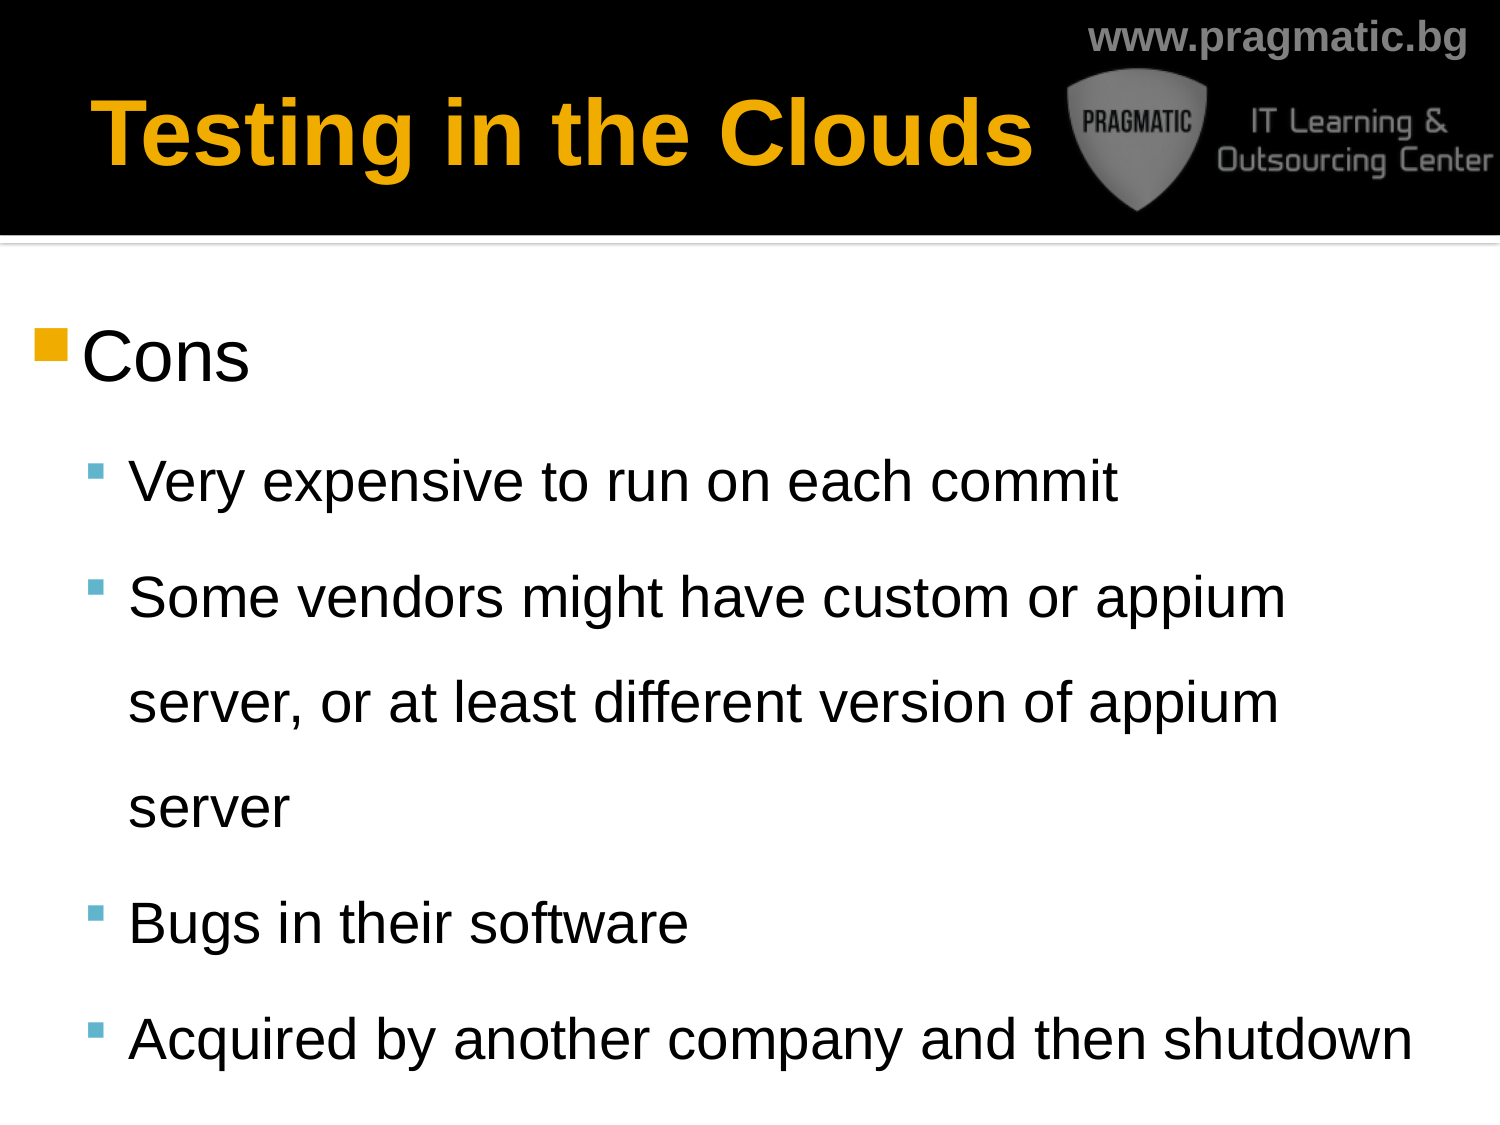

# Testing in the Clouds
Cons
Very expensive to run on each commit
Some vendors might have custom or appium server, or at least different version of appium server
Bugs in their software
Acquired by another company and then shutdown